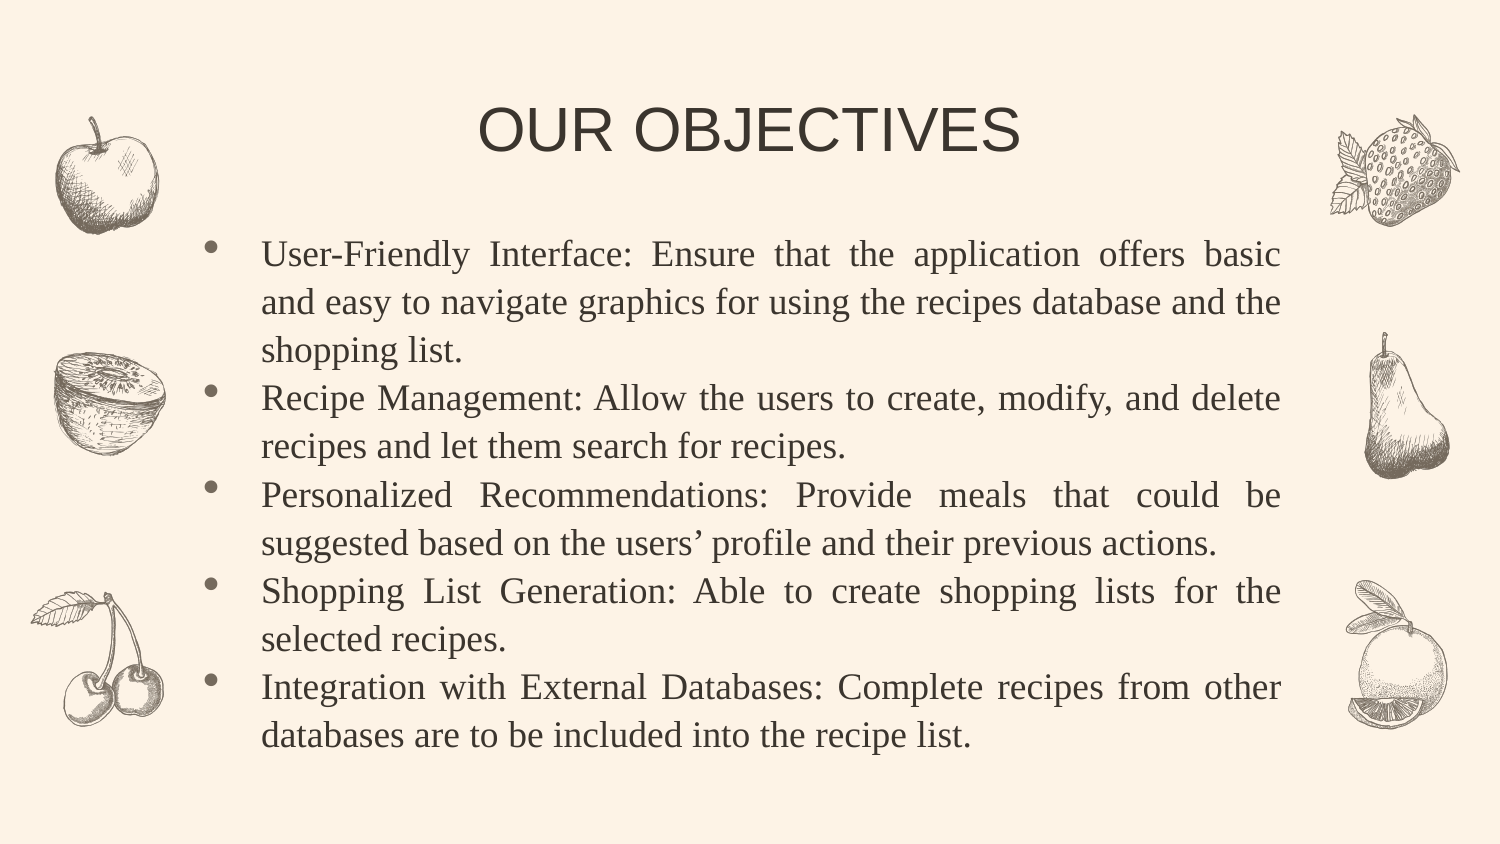

# OUR OBJECTIVES
User-Friendly Interface: Ensure that the application offers basic and easy to navigate graphics for using the recipes database and the shopping list.
Recipe Management: Allow the users to create, modify, and delete recipes and let them search for recipes.
Personalized Recommendations: Provide meals that could be suggested based on the users’ profile and their previous actions.
Shopping List Generation: Able to create shopping lists for the selected recipes.
Integration with External Databases: Complete recipes from other databases are to be included into the recipe list.